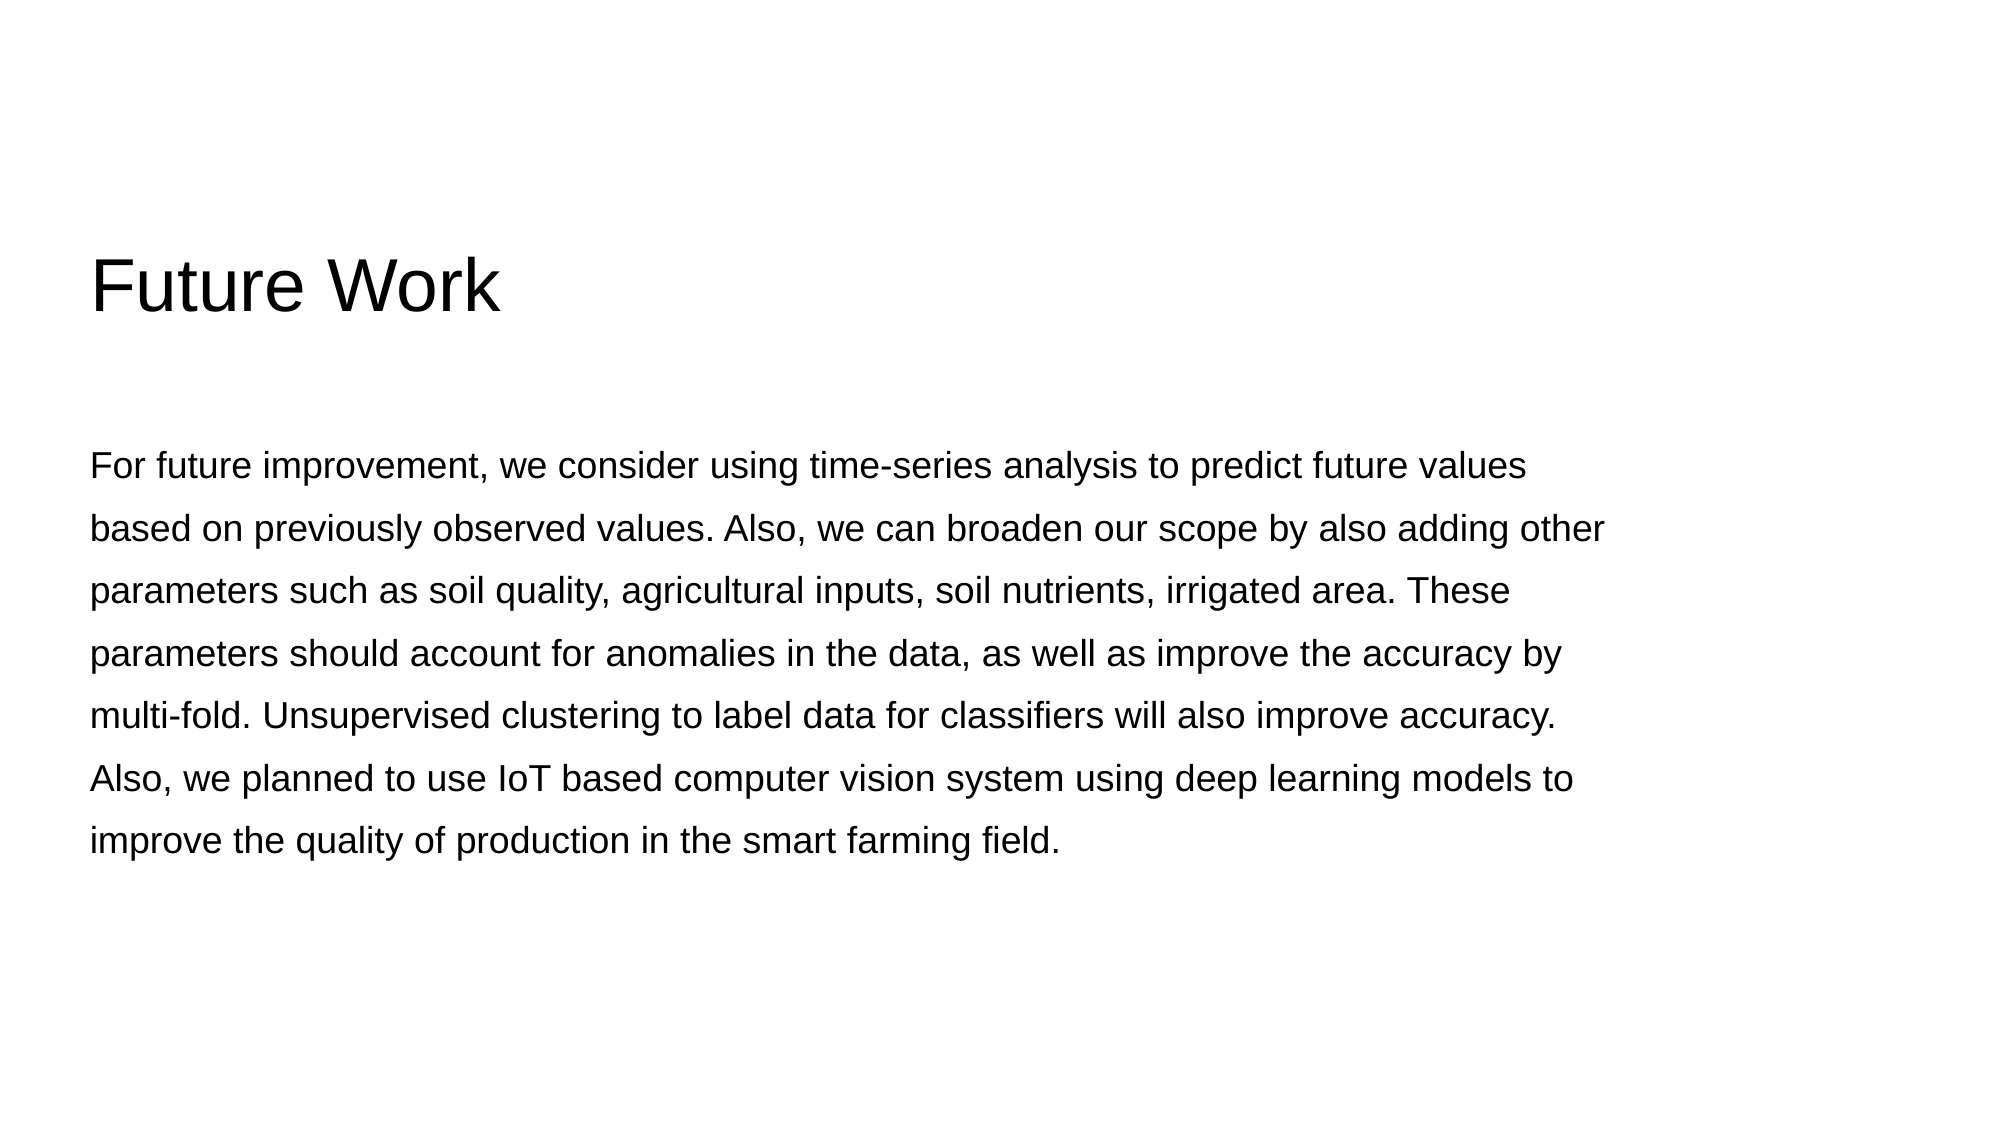

# Future Work
For future improvement, we consider using time-series analysis to predict future values
based on previously observed values. Also, we can broaden our scope by also adding other
parameters such as soil quality, agricultural inputs, soil nutrients, irrigated area. These
parameters should account for anomalies in the data, as well as improve the accuracy by
multi-fold. Unsupervised clustering to label data for classifiers will also improve accuracy.
Also, we planned to use IoT based computer vision system using deep learning models to
improve the quality of production in the smart farming field.